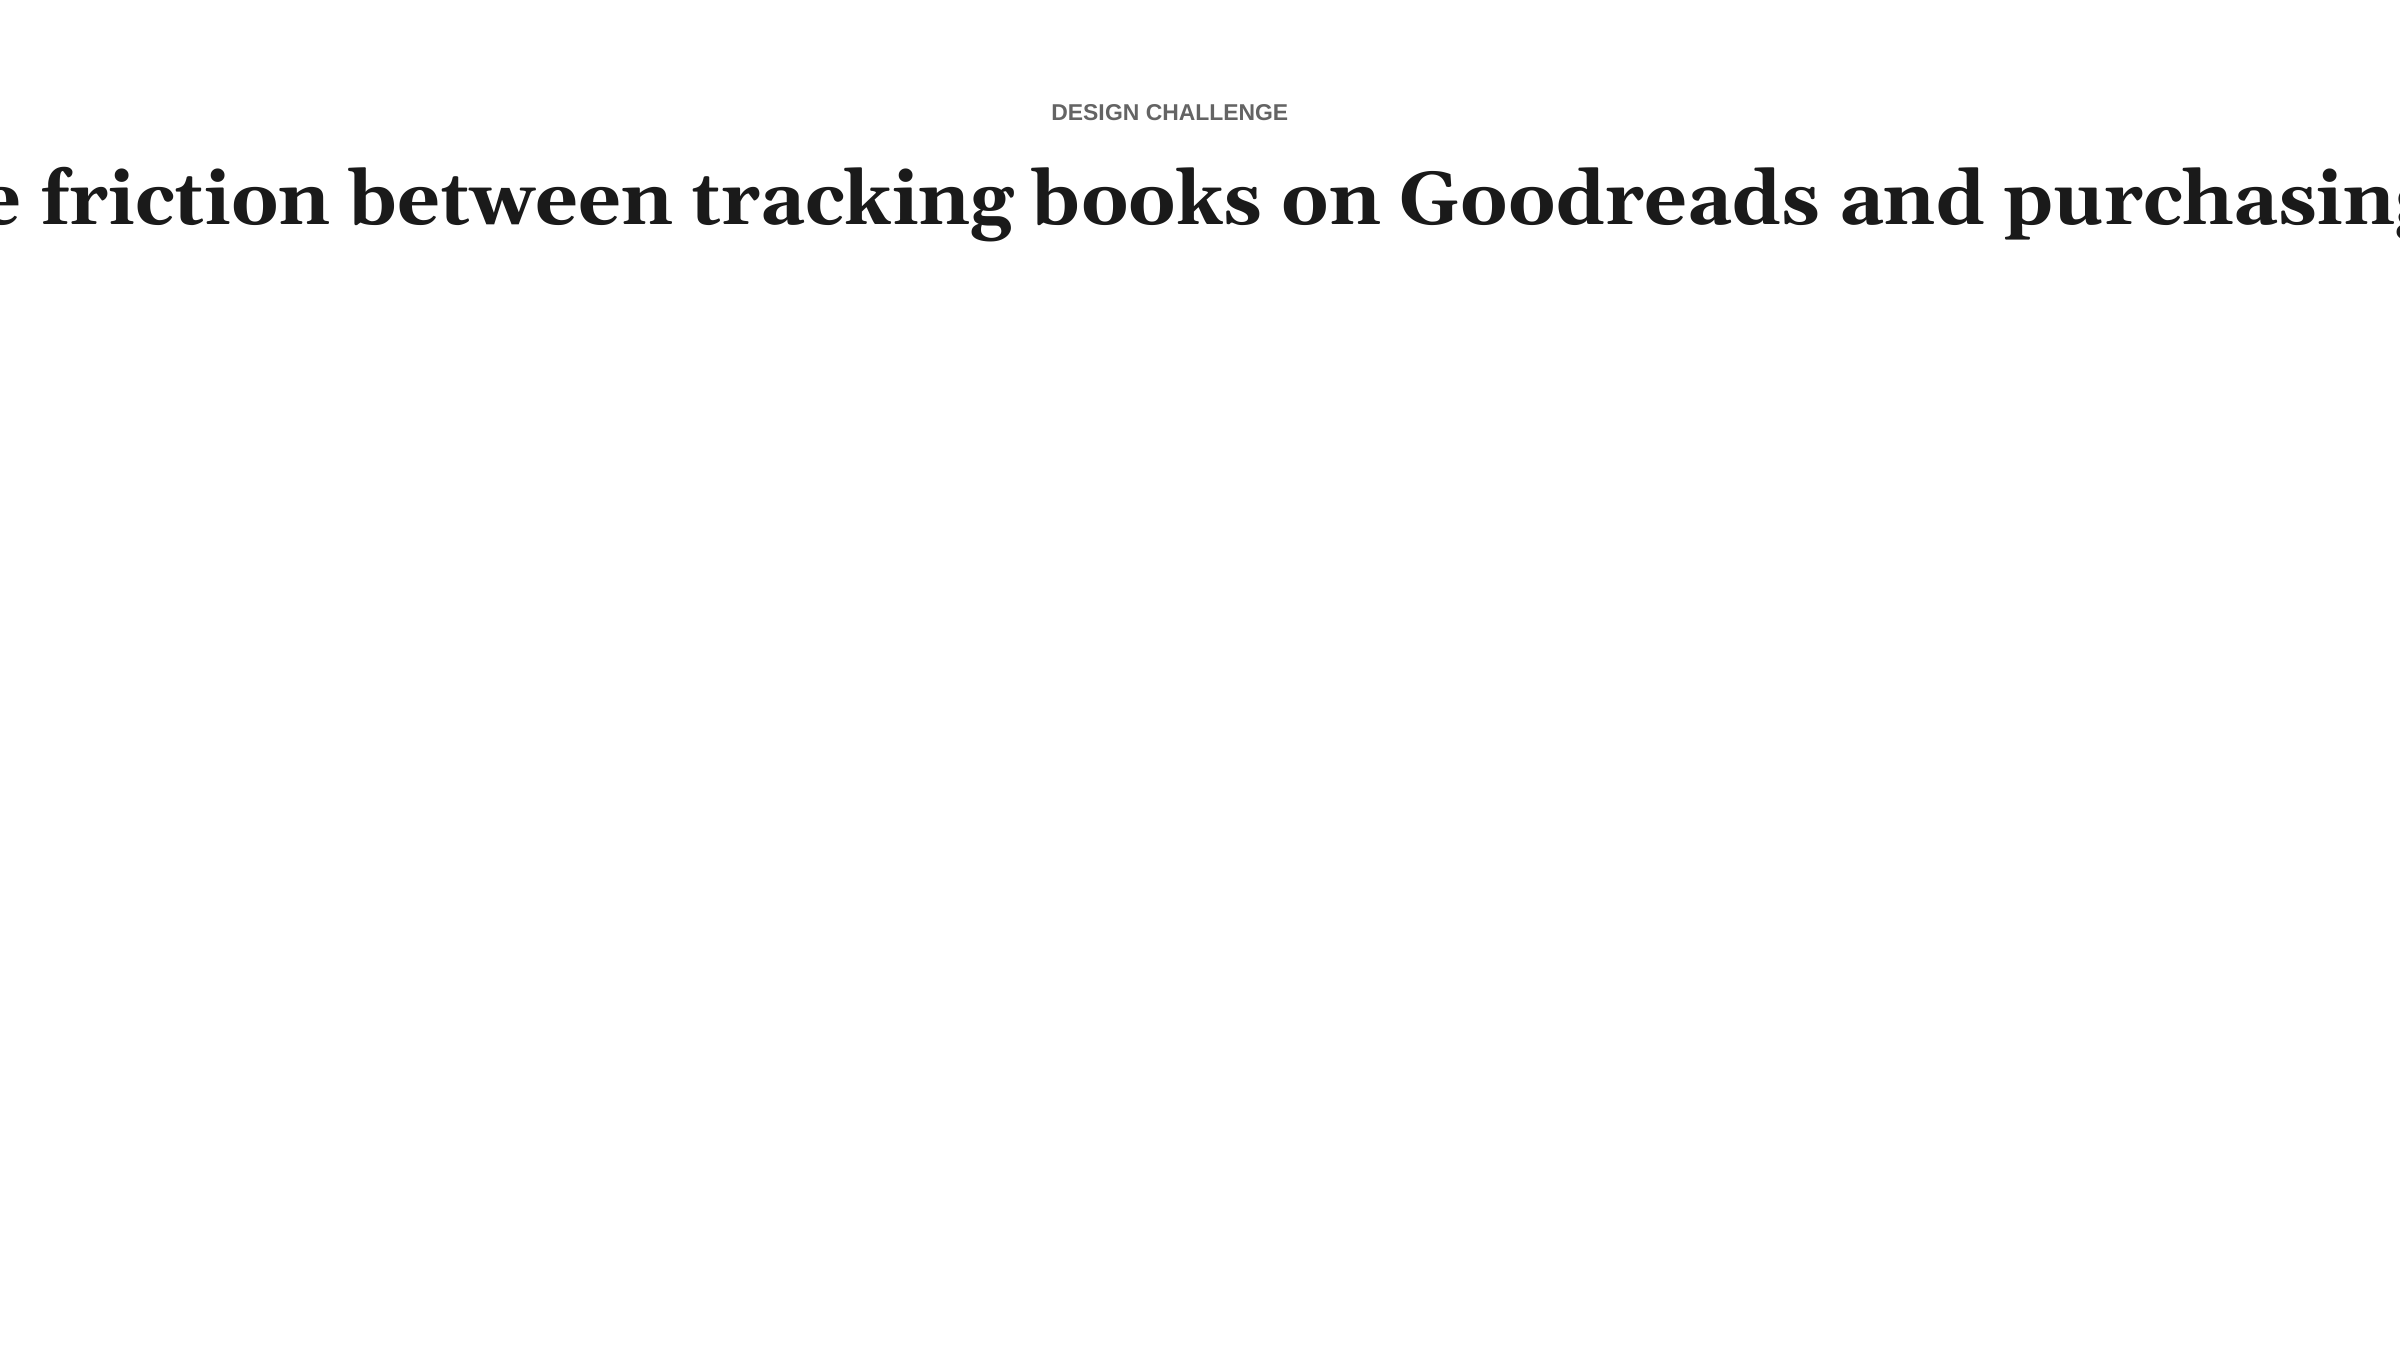

DESIGN CHALLENGE
How might we reduce friction between tracking books on Goodreads and purchasing them on Amazon?